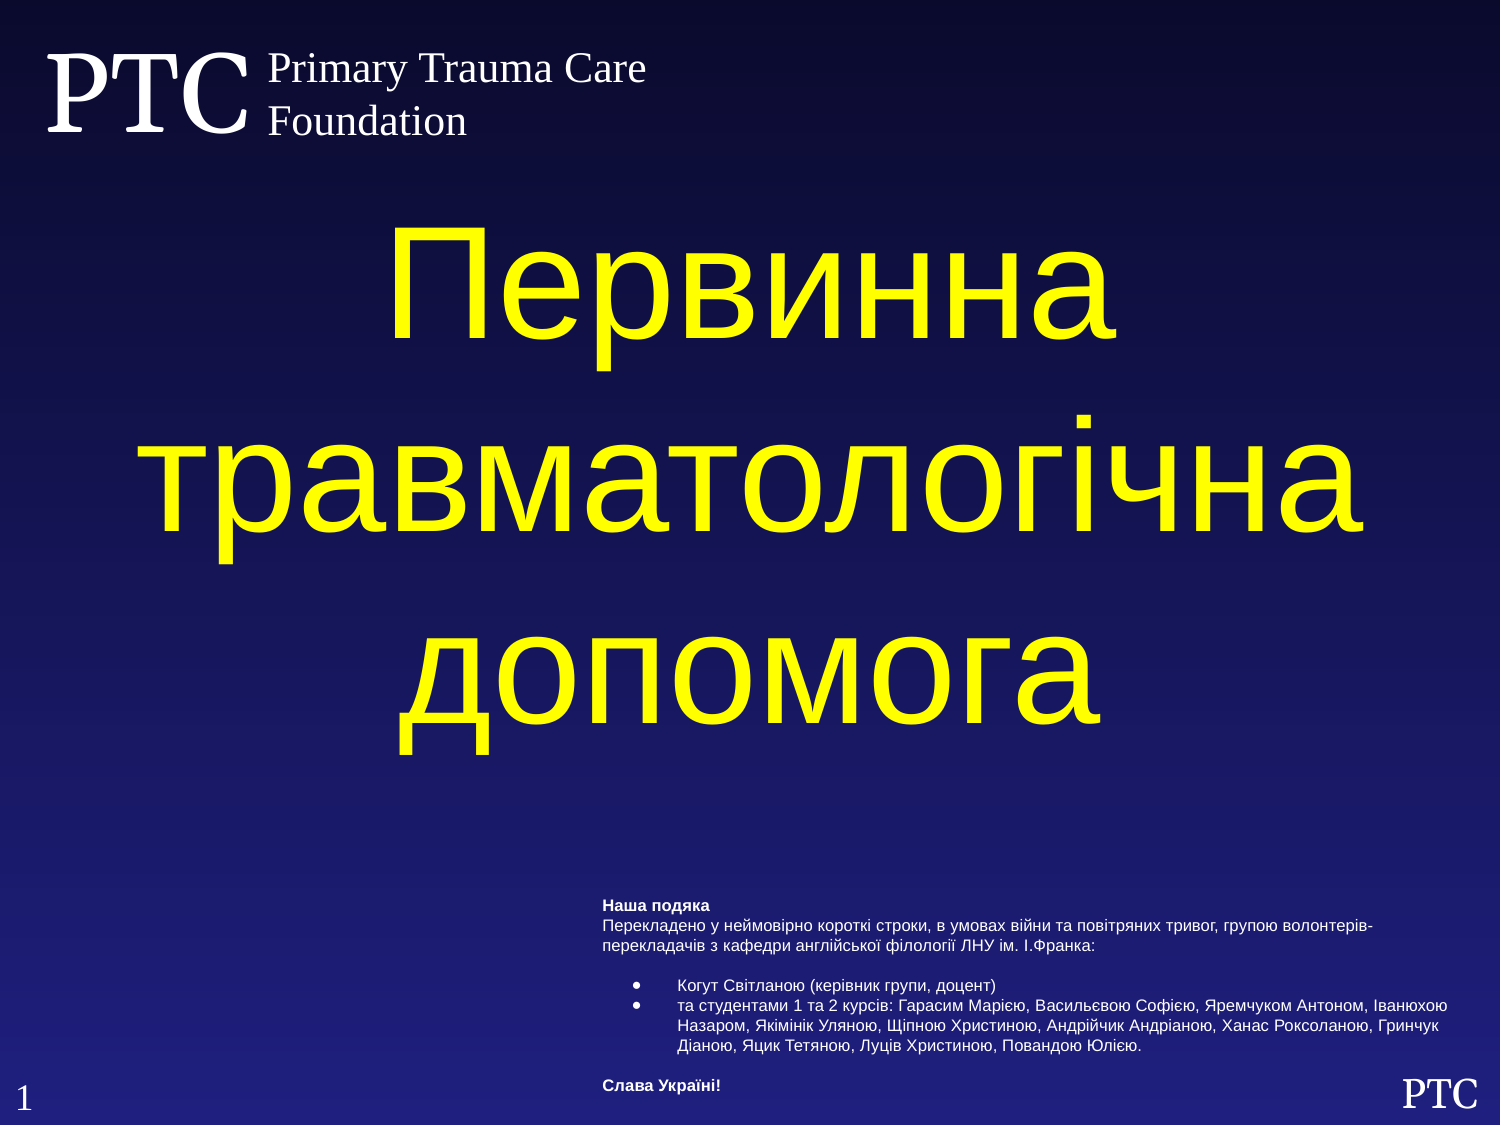

PTC
Primary Trauma Care
Foundation
Первинна
травматологічна допомога

Наша подяка
Перекладено у неймовірно короткі строки, в умовах війни та повітряних тривог, групою волонтерів-перекладачів з кафедри англійської філології ЛНУ ім. І.Франка:

Когут Світланою (керівник групи, доцент)
та студентами 1 та 2 курсів: Гарасим Марією, Васильєвою Софією, Яремчуком Антоном, Іванюхою Назаром, Якімінік Уляною, Щіпною Христиною, Андрійчик Андріаною, Ханас Роксоланою, Гринчук Діаною, Яцик Тетяною, Луців Христиною, Повандою Юлією.

Слава Україні!
1